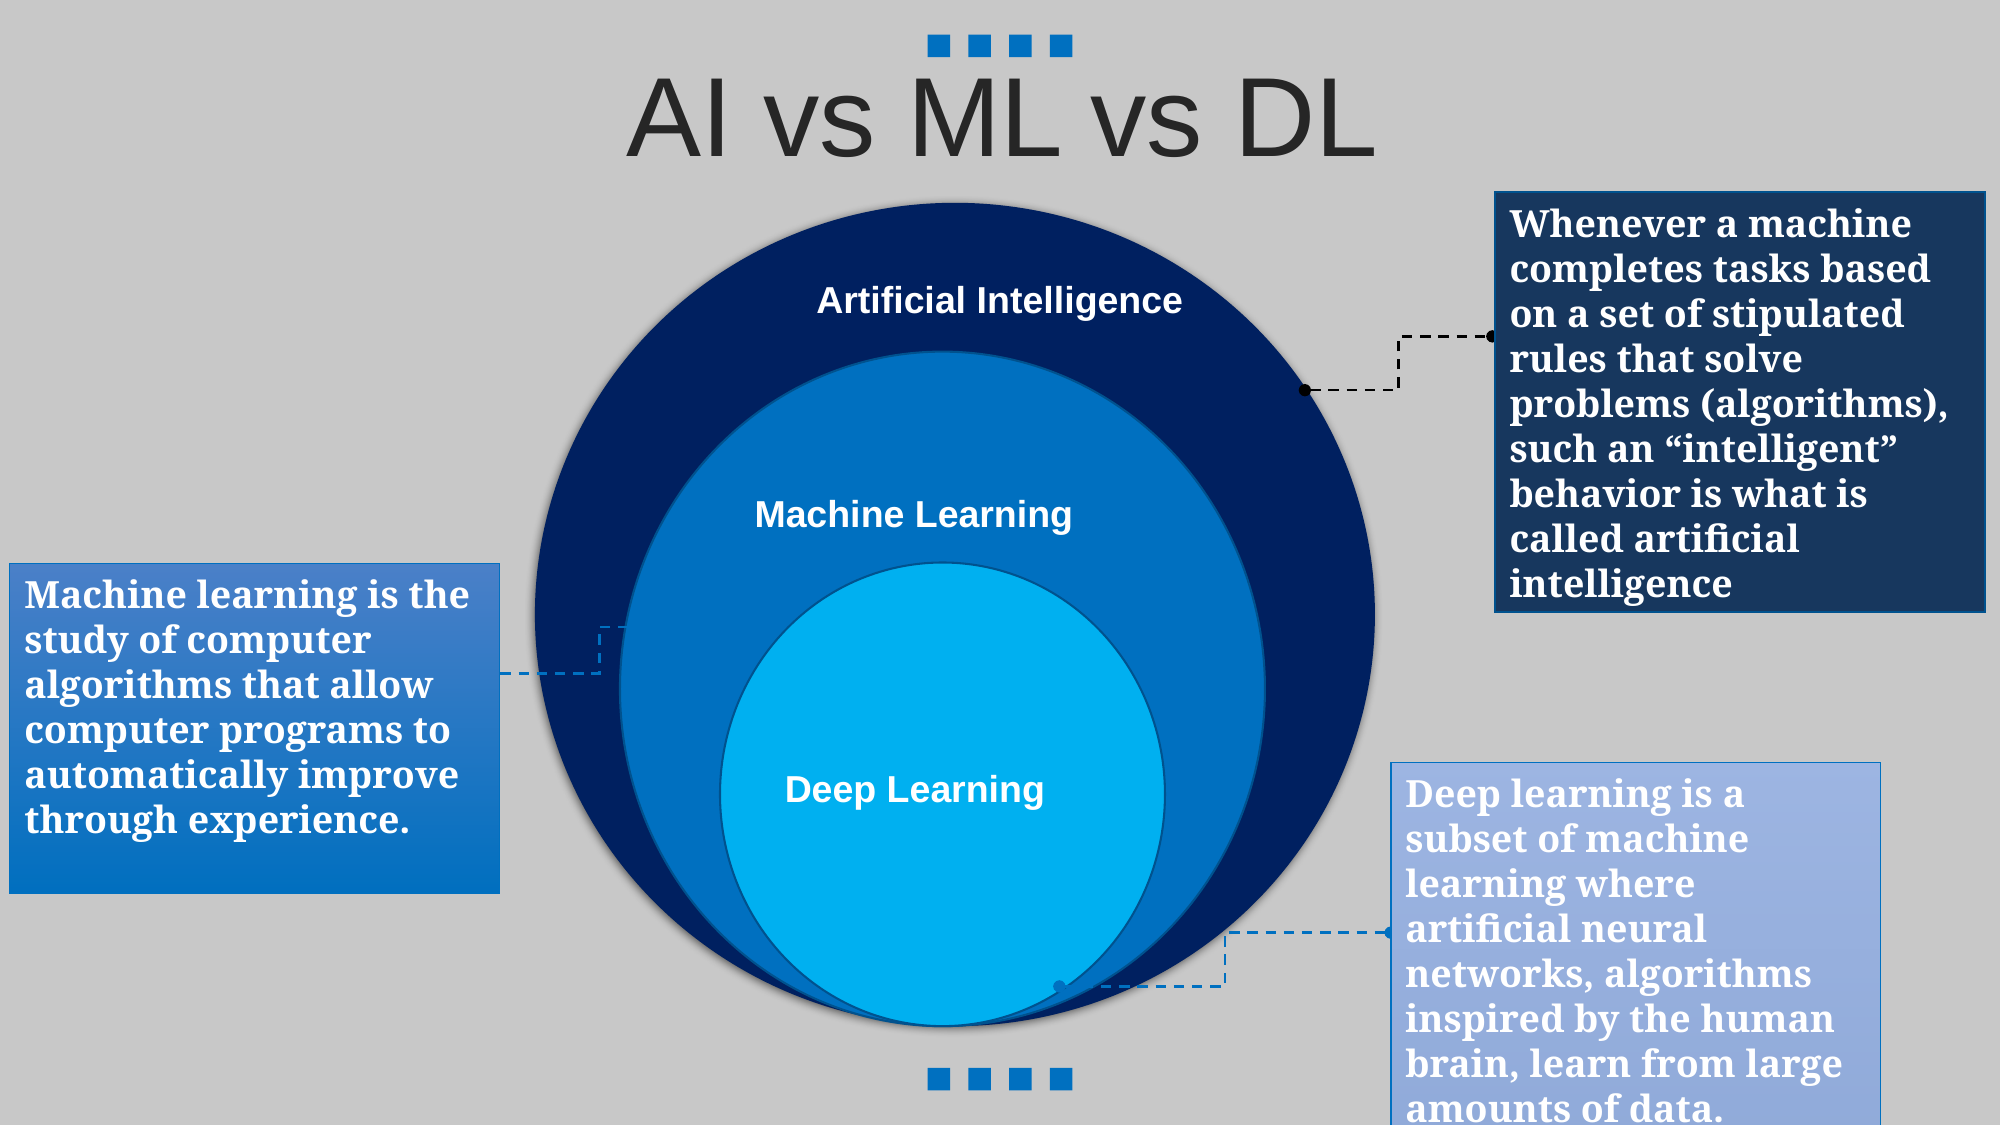

AI vs ML vs DL
Whenever a machine completes tasks based on a set of stipulated rules that solve problems (algorithms), such an “intelligent” behavior is what is called artificial intelligence

Artificial Intelligence

Machine Learning

Machine learning is the study of computer algorithms that allow computer programs to automatically improve through experience.

Deep Learning
Deep learning is a subset of machine learning where artificial neural networks, algorithms inspired by the human brain, learn from large amounts of data.